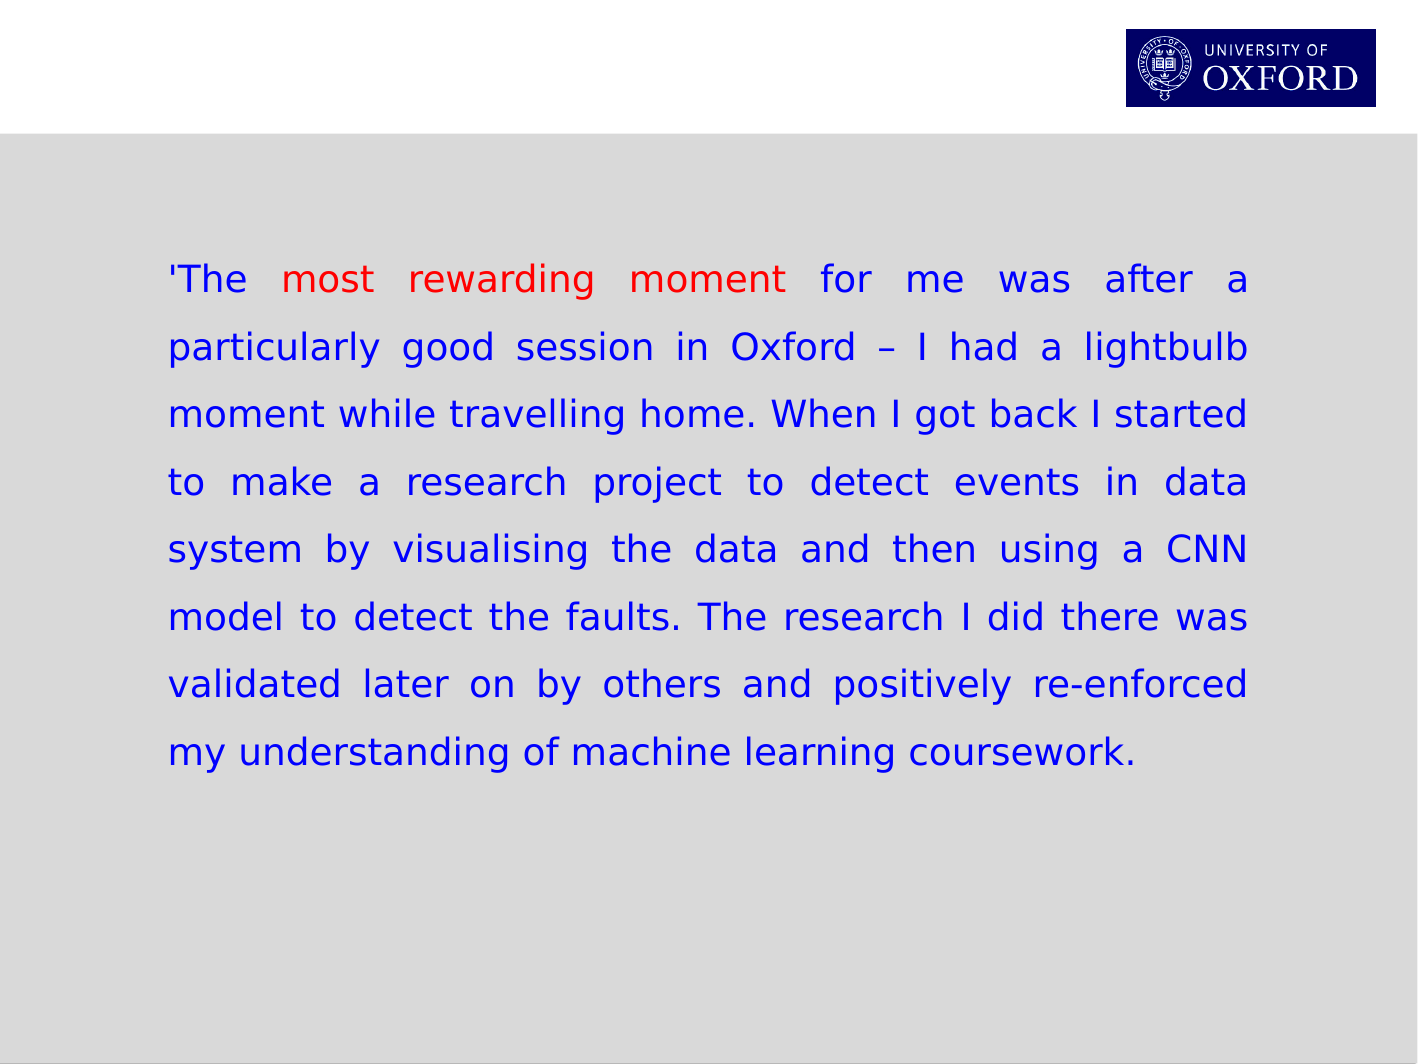

'The most rewarding moment for me was after a particularly good session in Oxford – I had a lightbulb moment while travelling home. When I got back I started to make a research project to detect events in data system by visualising the data and then using a CNN model to detect the faults. The research I did there was validated later on by others and positively re-enforced my understanding of machine learning coursework.